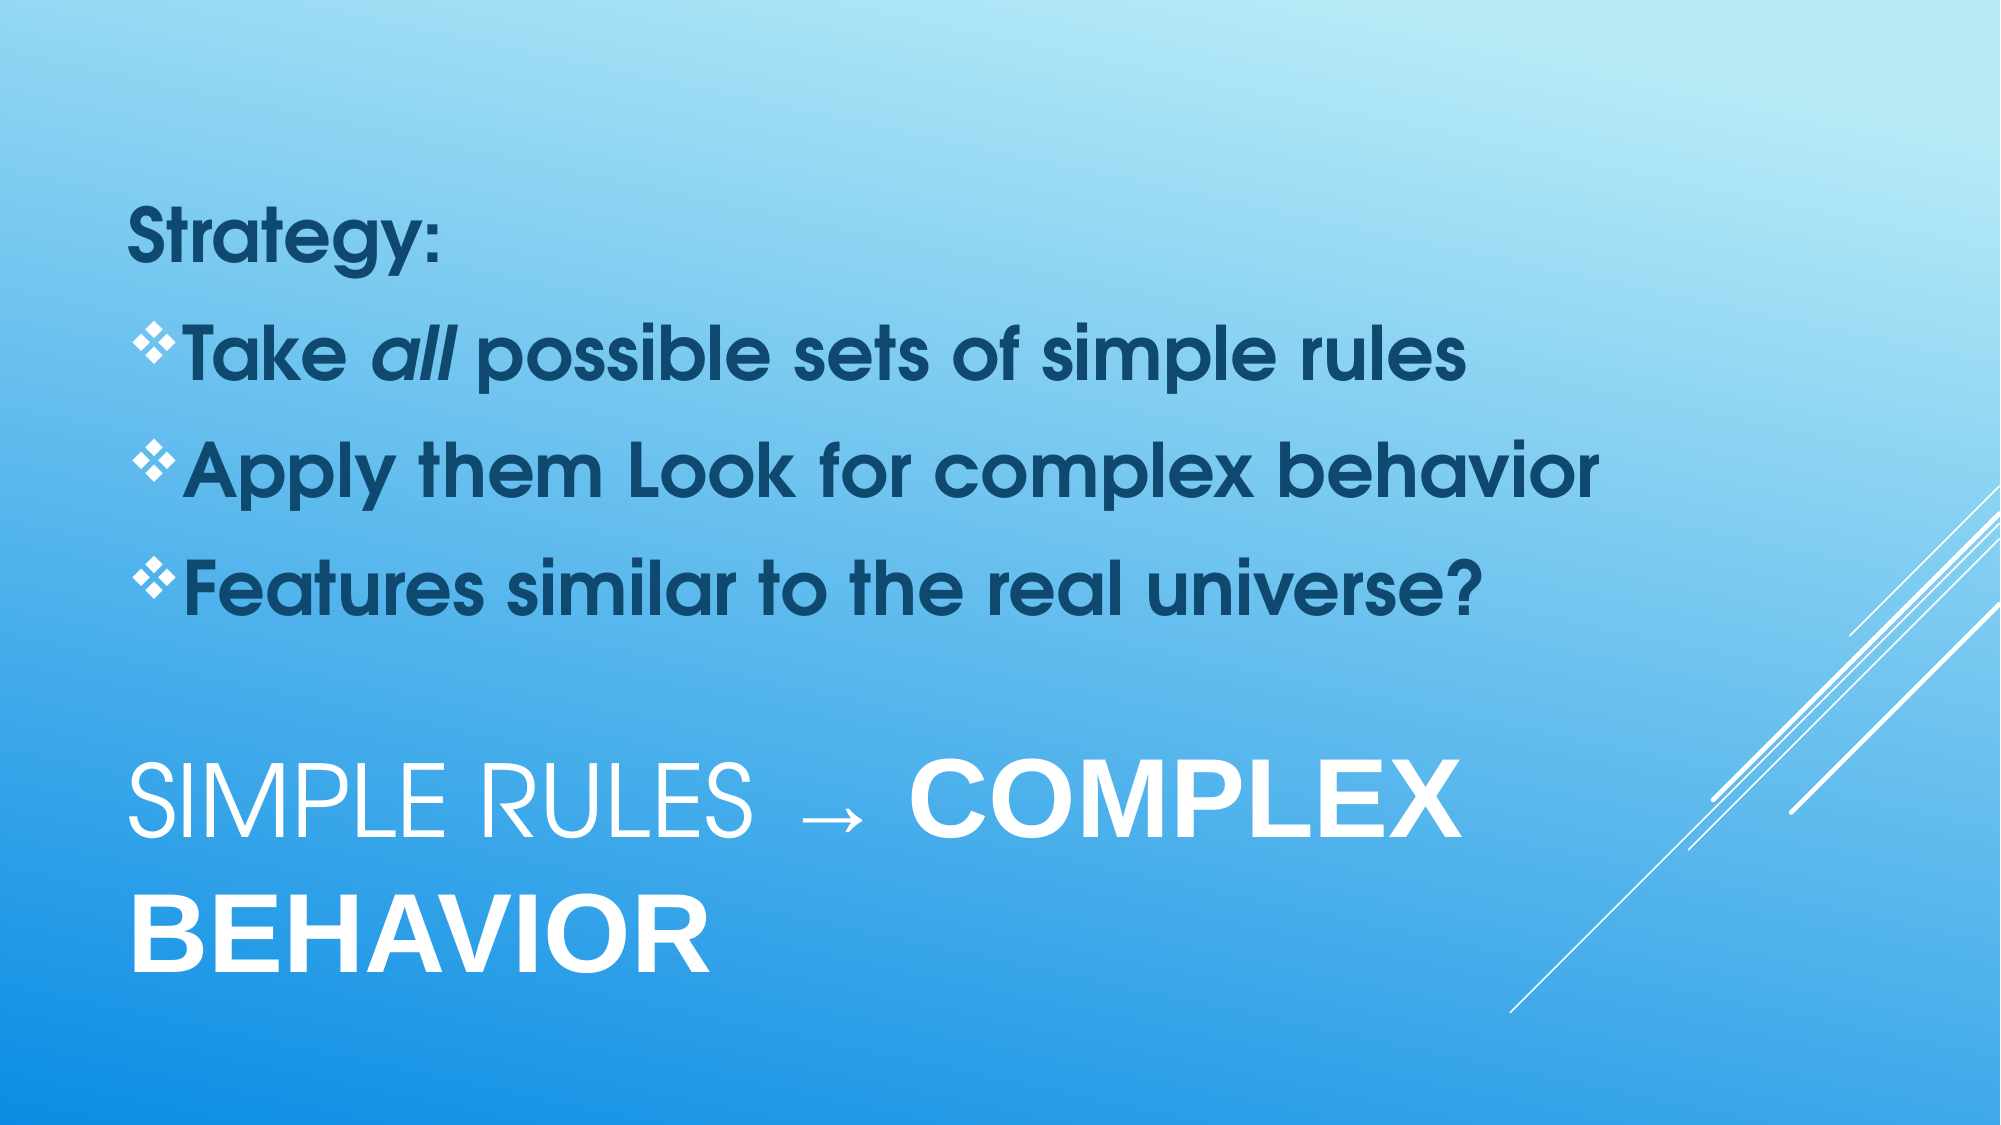

Strategy:
Take all possible sets of simple rules
Apply them Look for complex behavior
Features similar to the real universe?
# Simple Rules → Complex Behavior